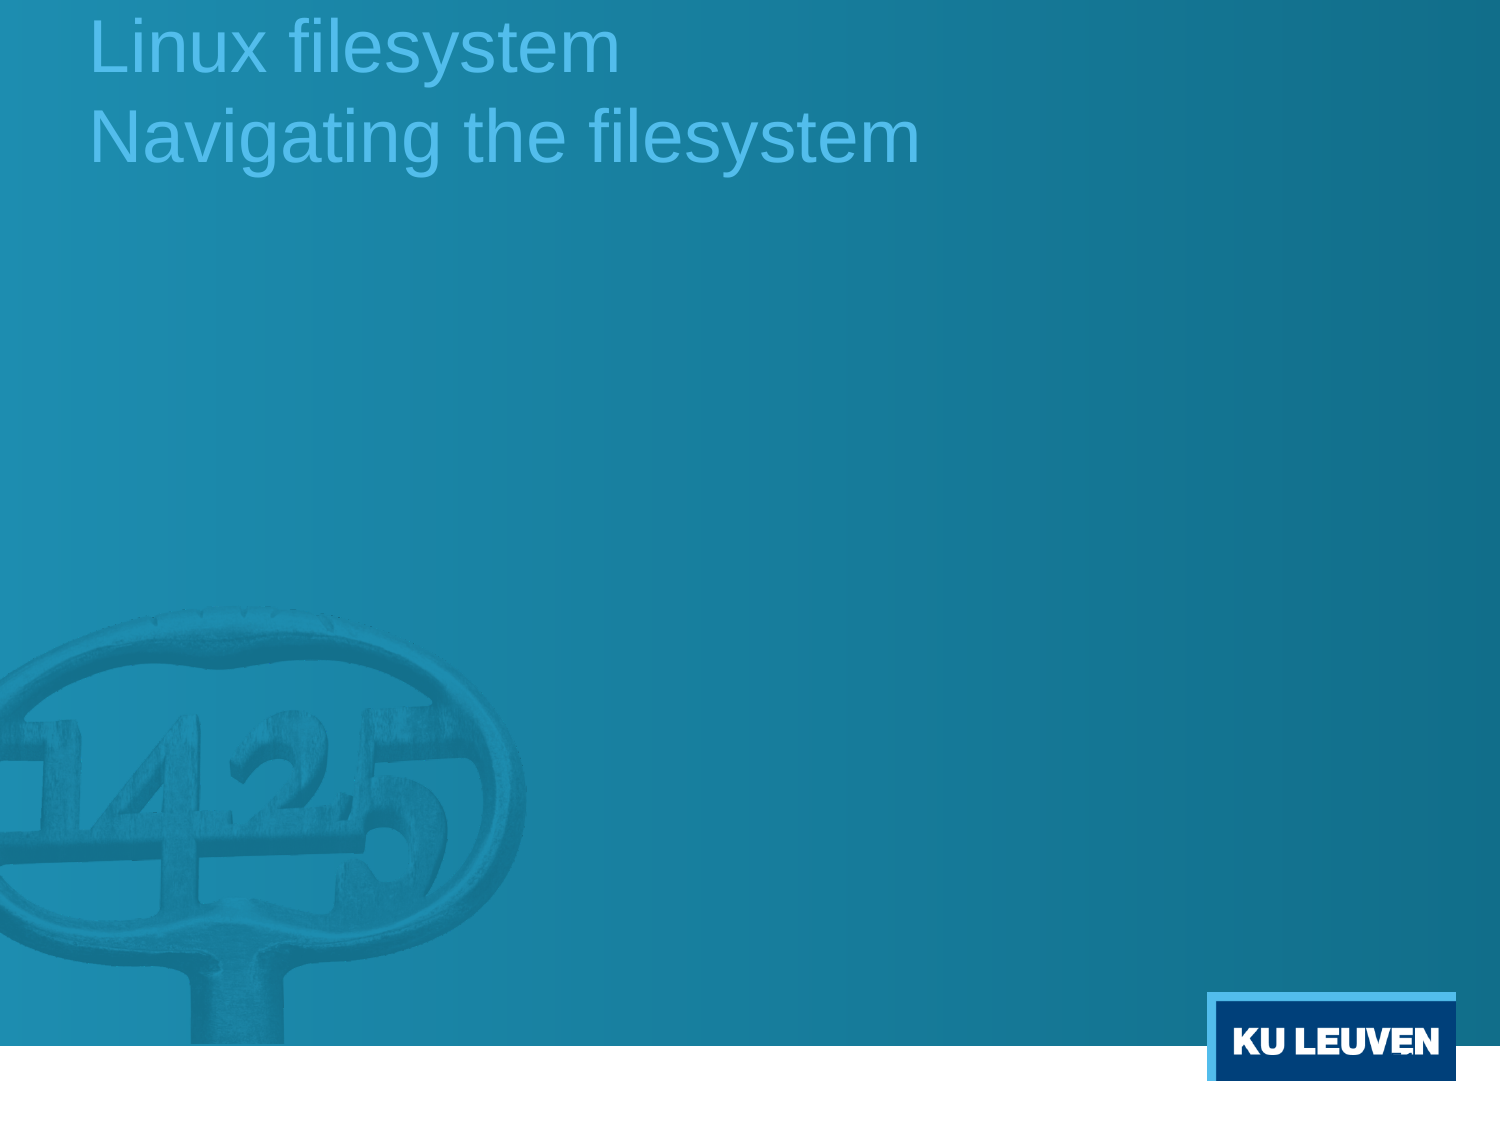

# Linux filesystem Navigating the filesystem

51